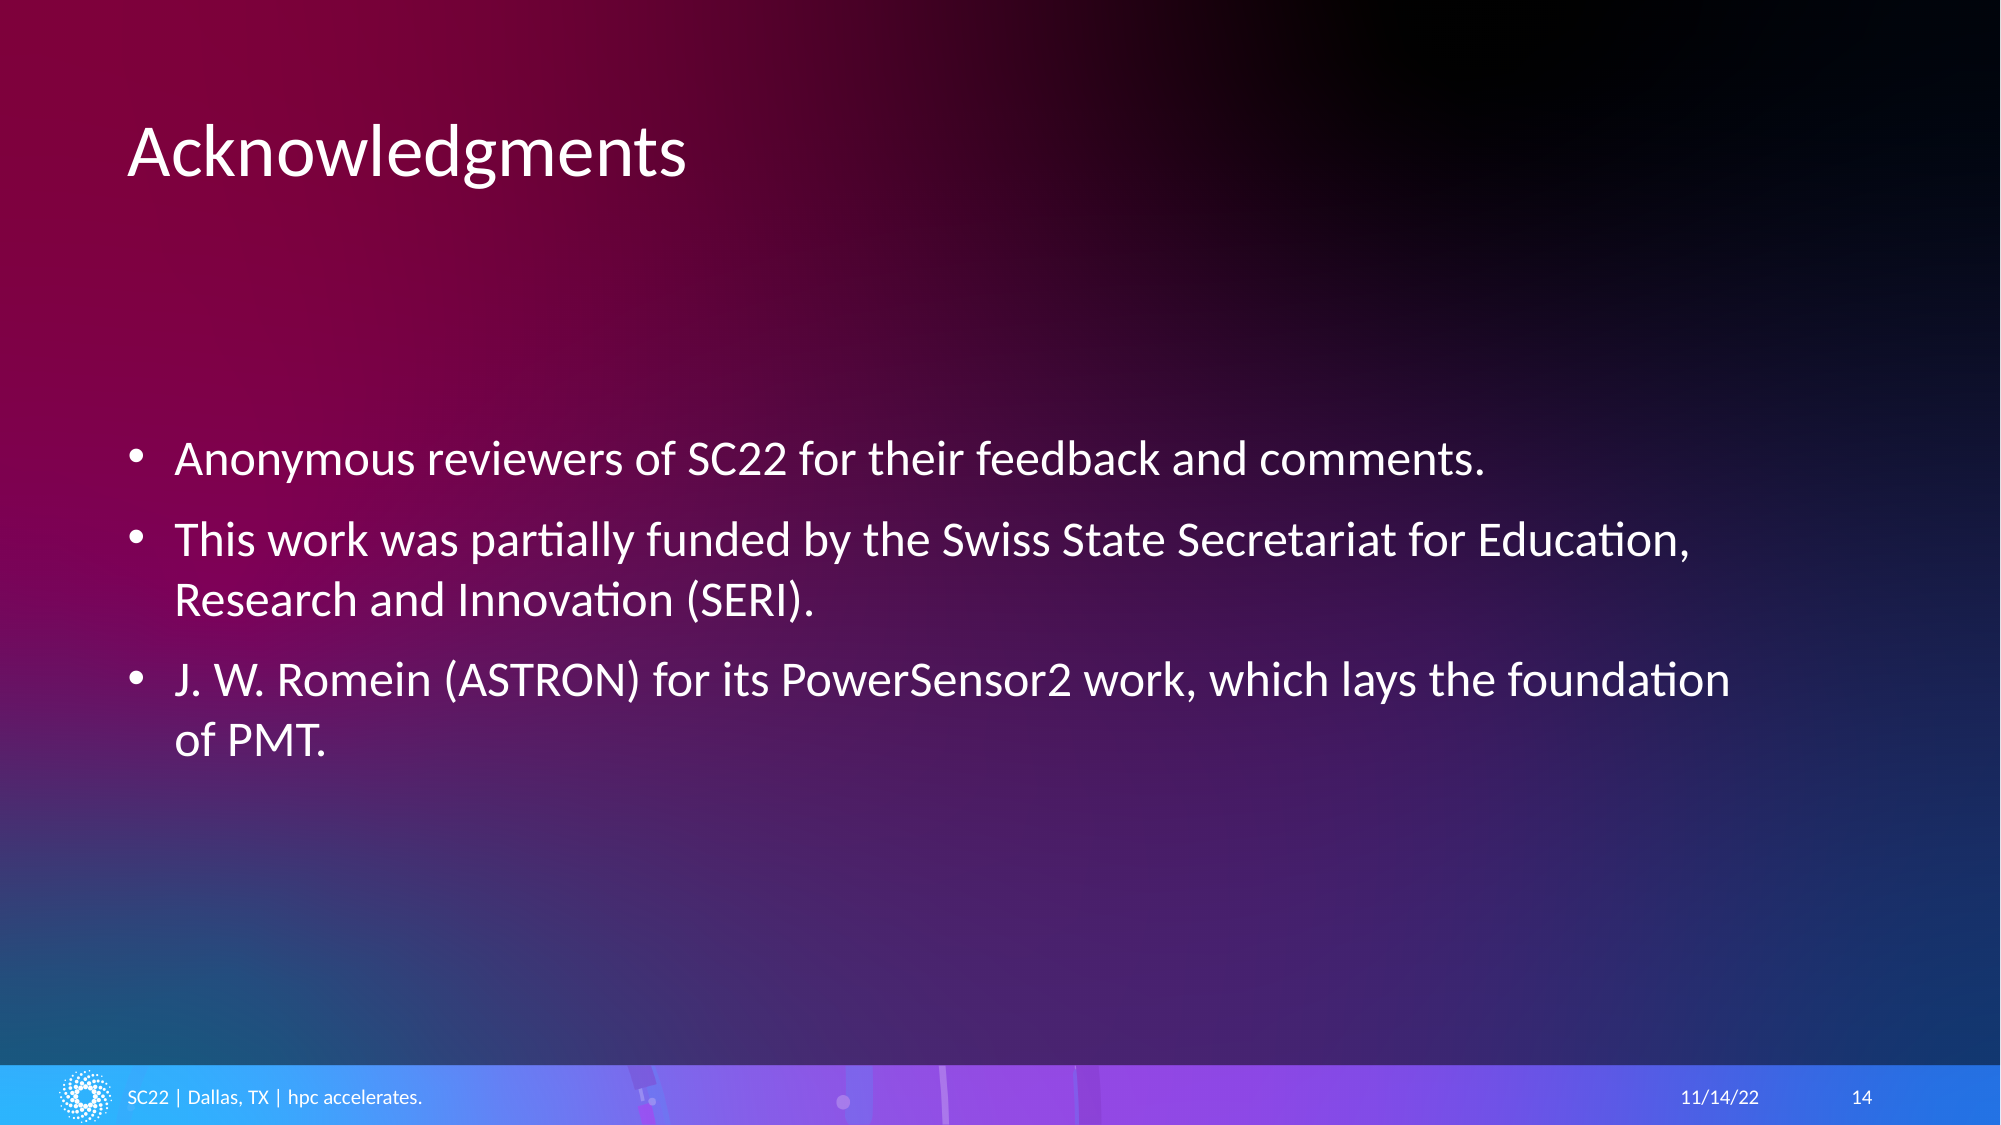

# Acknowledgments
Anonymous reviewers of SC22 for their feedback and comments.
This work was partially funded by the Swiss State Secretariat for Education, Research and Innovation (SERI).
J. W. Romein (ASTRON) for its PowerSensor2 work, which lays the foundation of PMT.
SC22 | Dallas, TX | hpc accelerates.
11/14/22
14